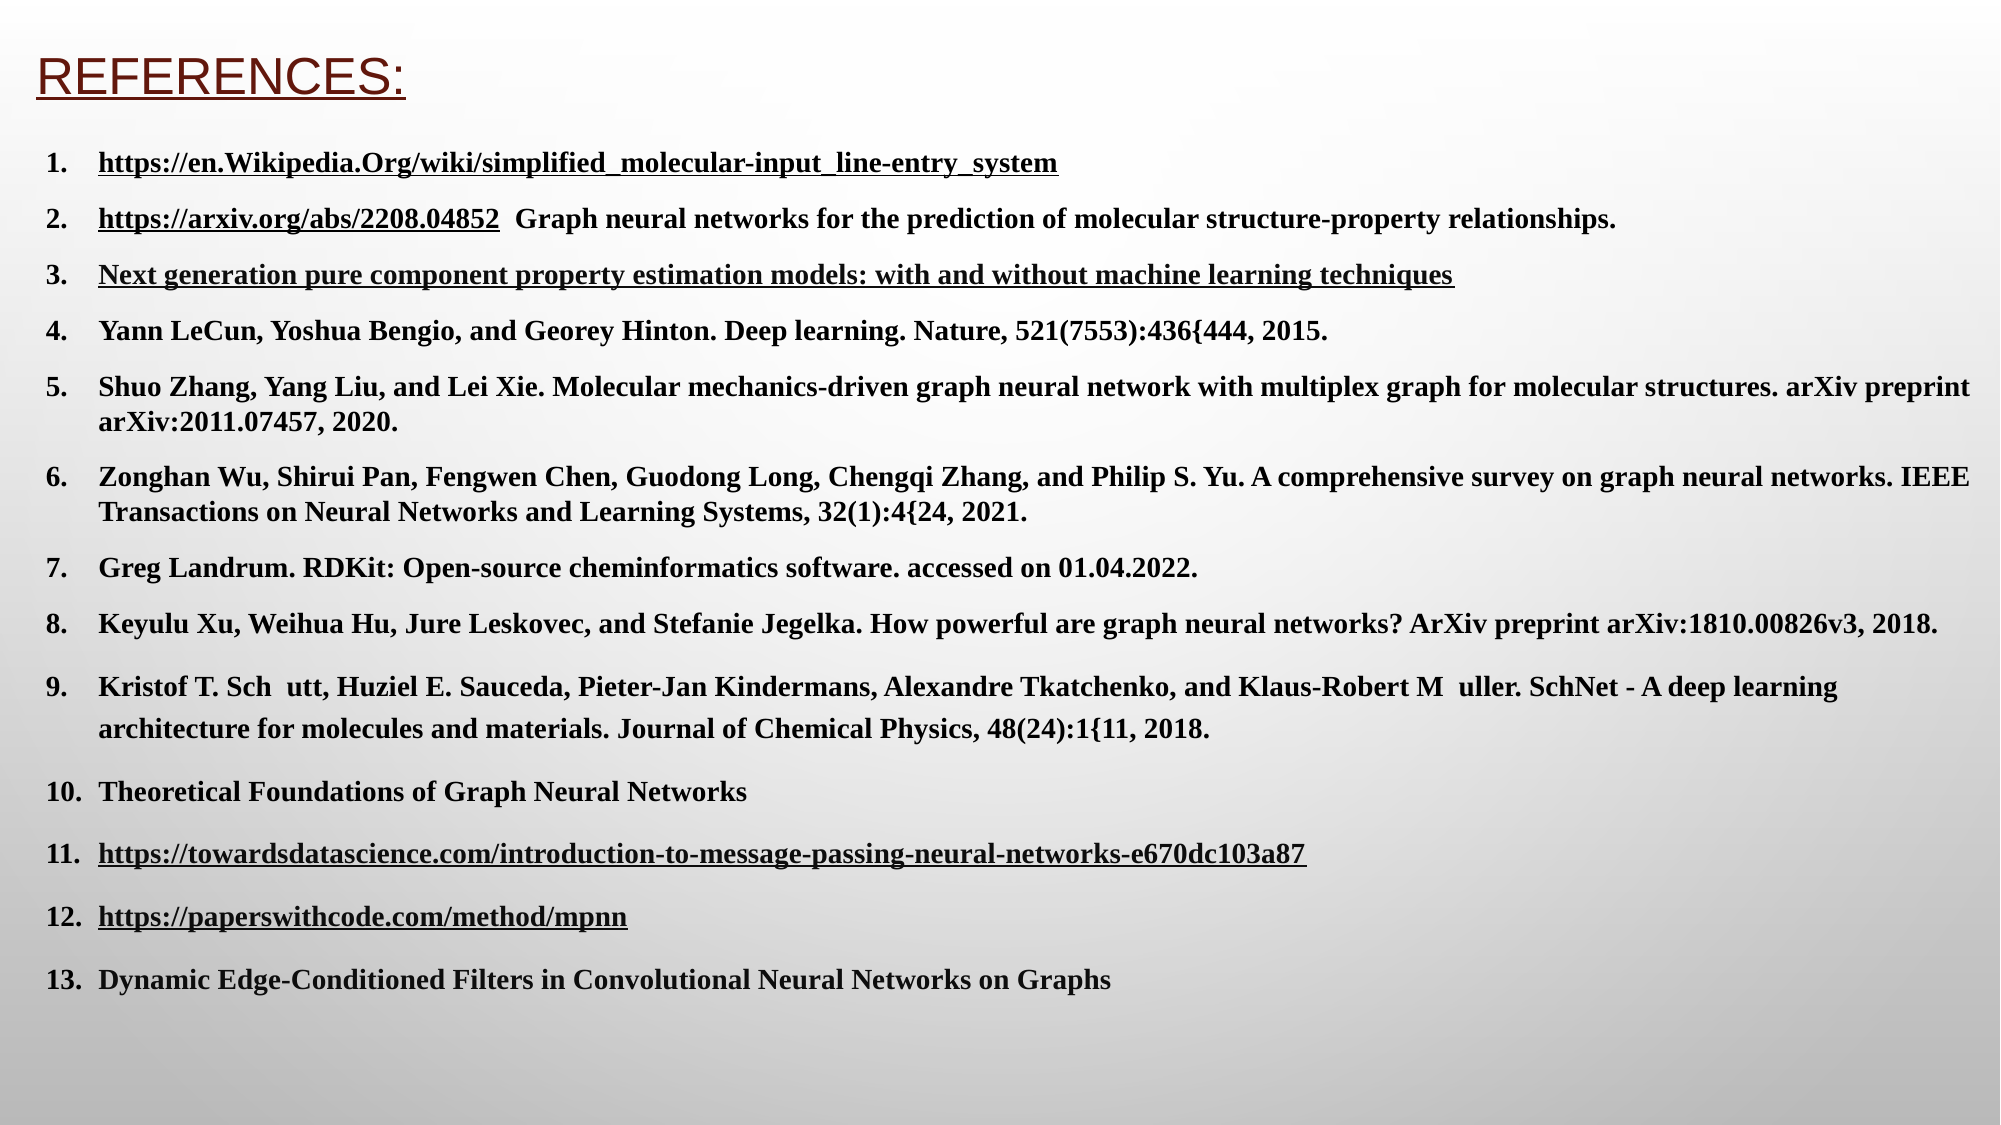

References:
#
https://en.Wikipedia.Org/wiki/simplified_molecular-input_line-entry_system
https://arxiv.org/abs/2208.04852  Graph neural networks for the prediction of molecular structure-property relationships.
Next generation pure component property estimation models: with and without machine learning techniques
Yann LeCun, Yoshua Bengio, and Georey Hinton. Deep learning. Nature, 521(7553):436{444, 2015.
Shuo Zhang, Yang Liu, and Lei Xie. Molecular mechanics-driven graph neural network with multiplex graph for molecular structures. arXiv preprint arXiv:2011.07457, 2020.
Zonghan Wu, Shirui Pan, Fengwen Chen, Guodong Long, Chengqi Zhang, and Philip S. Yu. A comprehensive survey on graph neural networks. IEEE Transactions on Neural Networks and Learning Systems, 32(1):4{24, 2021.
Greg Landrum. RDKit: Open-source cheminformatics software. accessed on 01.04.2022.
Keyulu Xu, Weihua Hu, Jure Leskovec, and Stefanie Jegelka. How powerful are graph neural networks? ArXiv preprint arXiv:1810.00826v3, 2018.
Kristof T. Schutt, Huziel E. Sauceda, Pieter-Jan Kindermans, Alexandre Tkatchenko, and Klaus-Robert Muller. SchNet - A deep learning architecture for molecules and materials. Journal of Chemical Physics, 48(24):1{11, 2018.
Theoretical Foundations of Graph Neural Networks
https://towardsdatascience.com/introduction-to-message-passing-neural-networks-e670dc103a87
https://paperswithcode.com/method/mpnn
Dynamic Edge-Conditioned Filters in Convolutional Neural Networks on Graphs